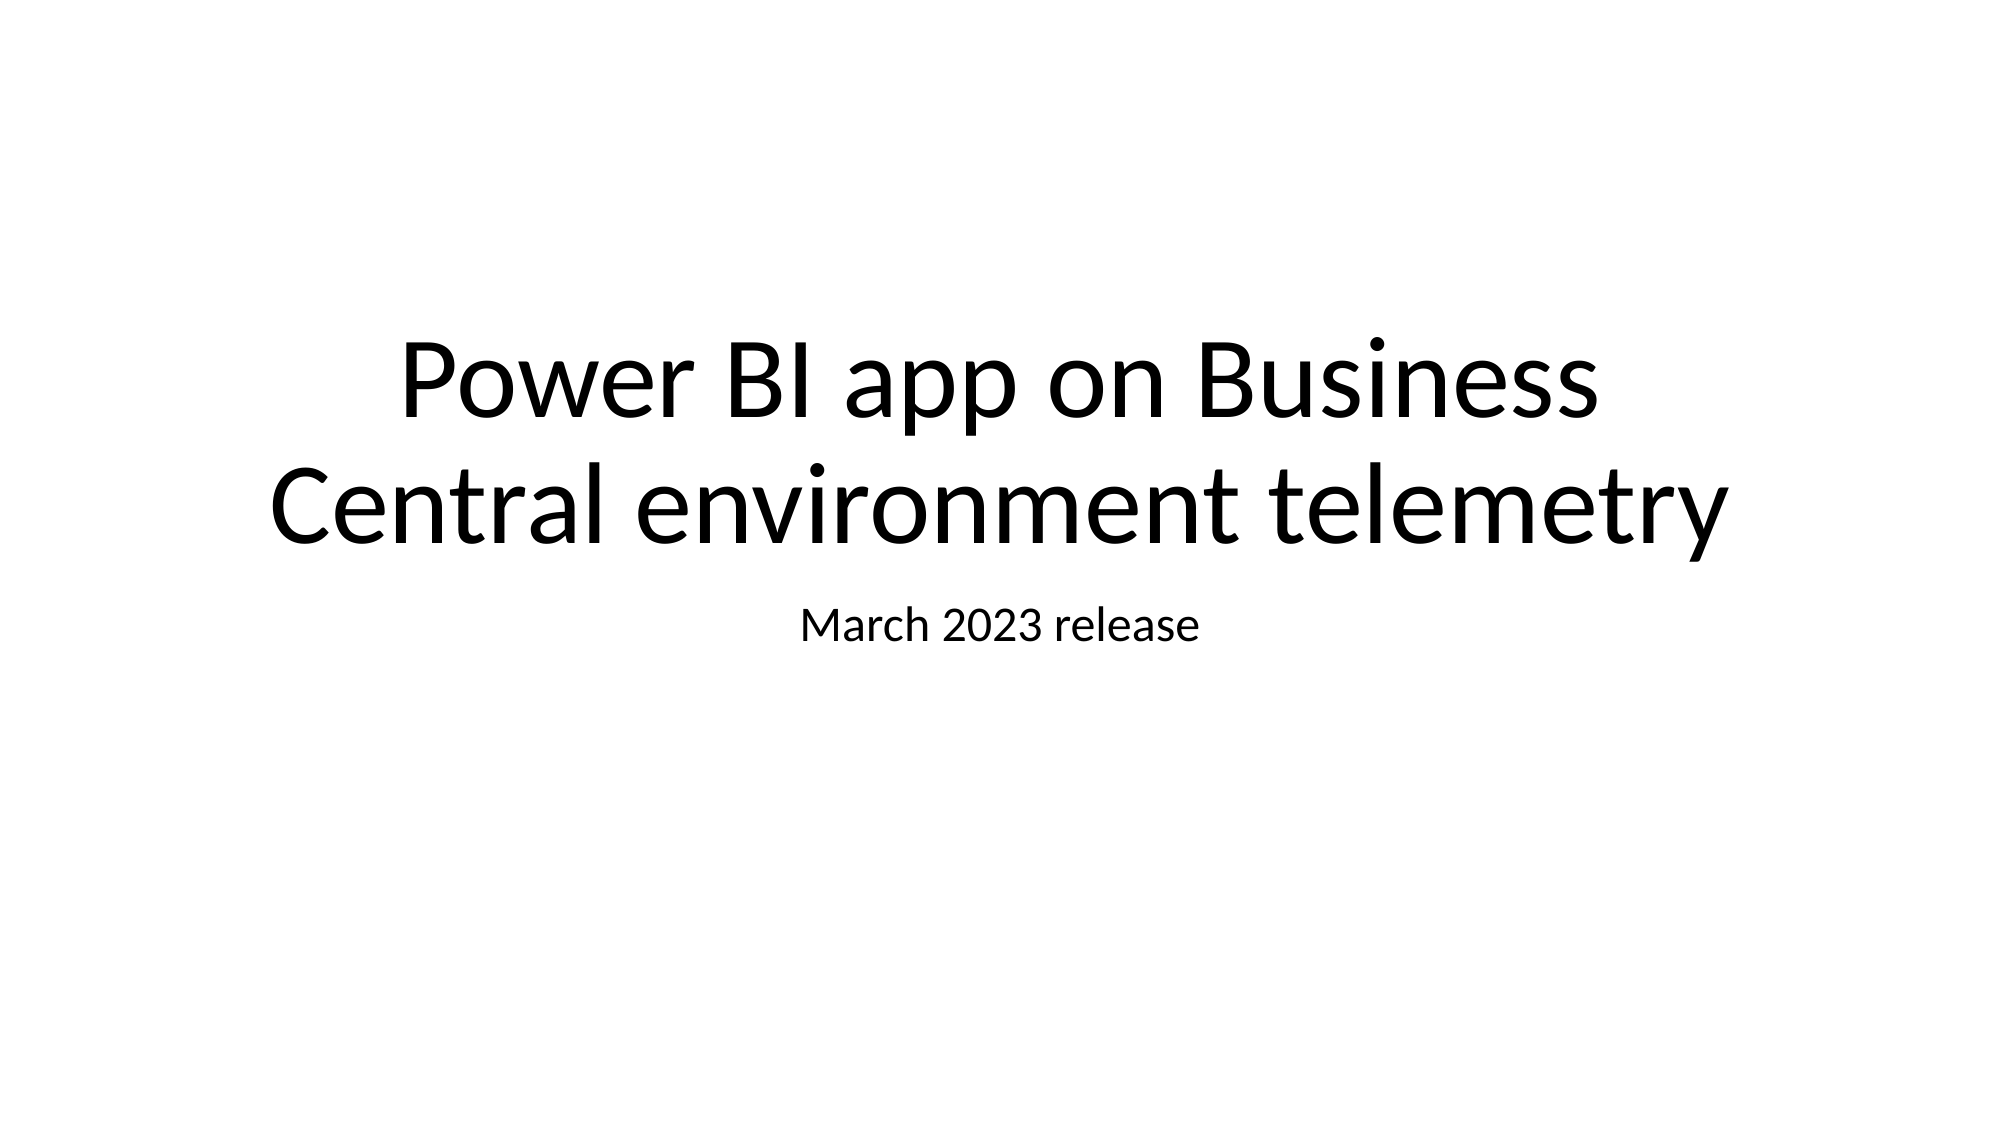

# Power BI app on Business Central environment telemetry
March 2023 release